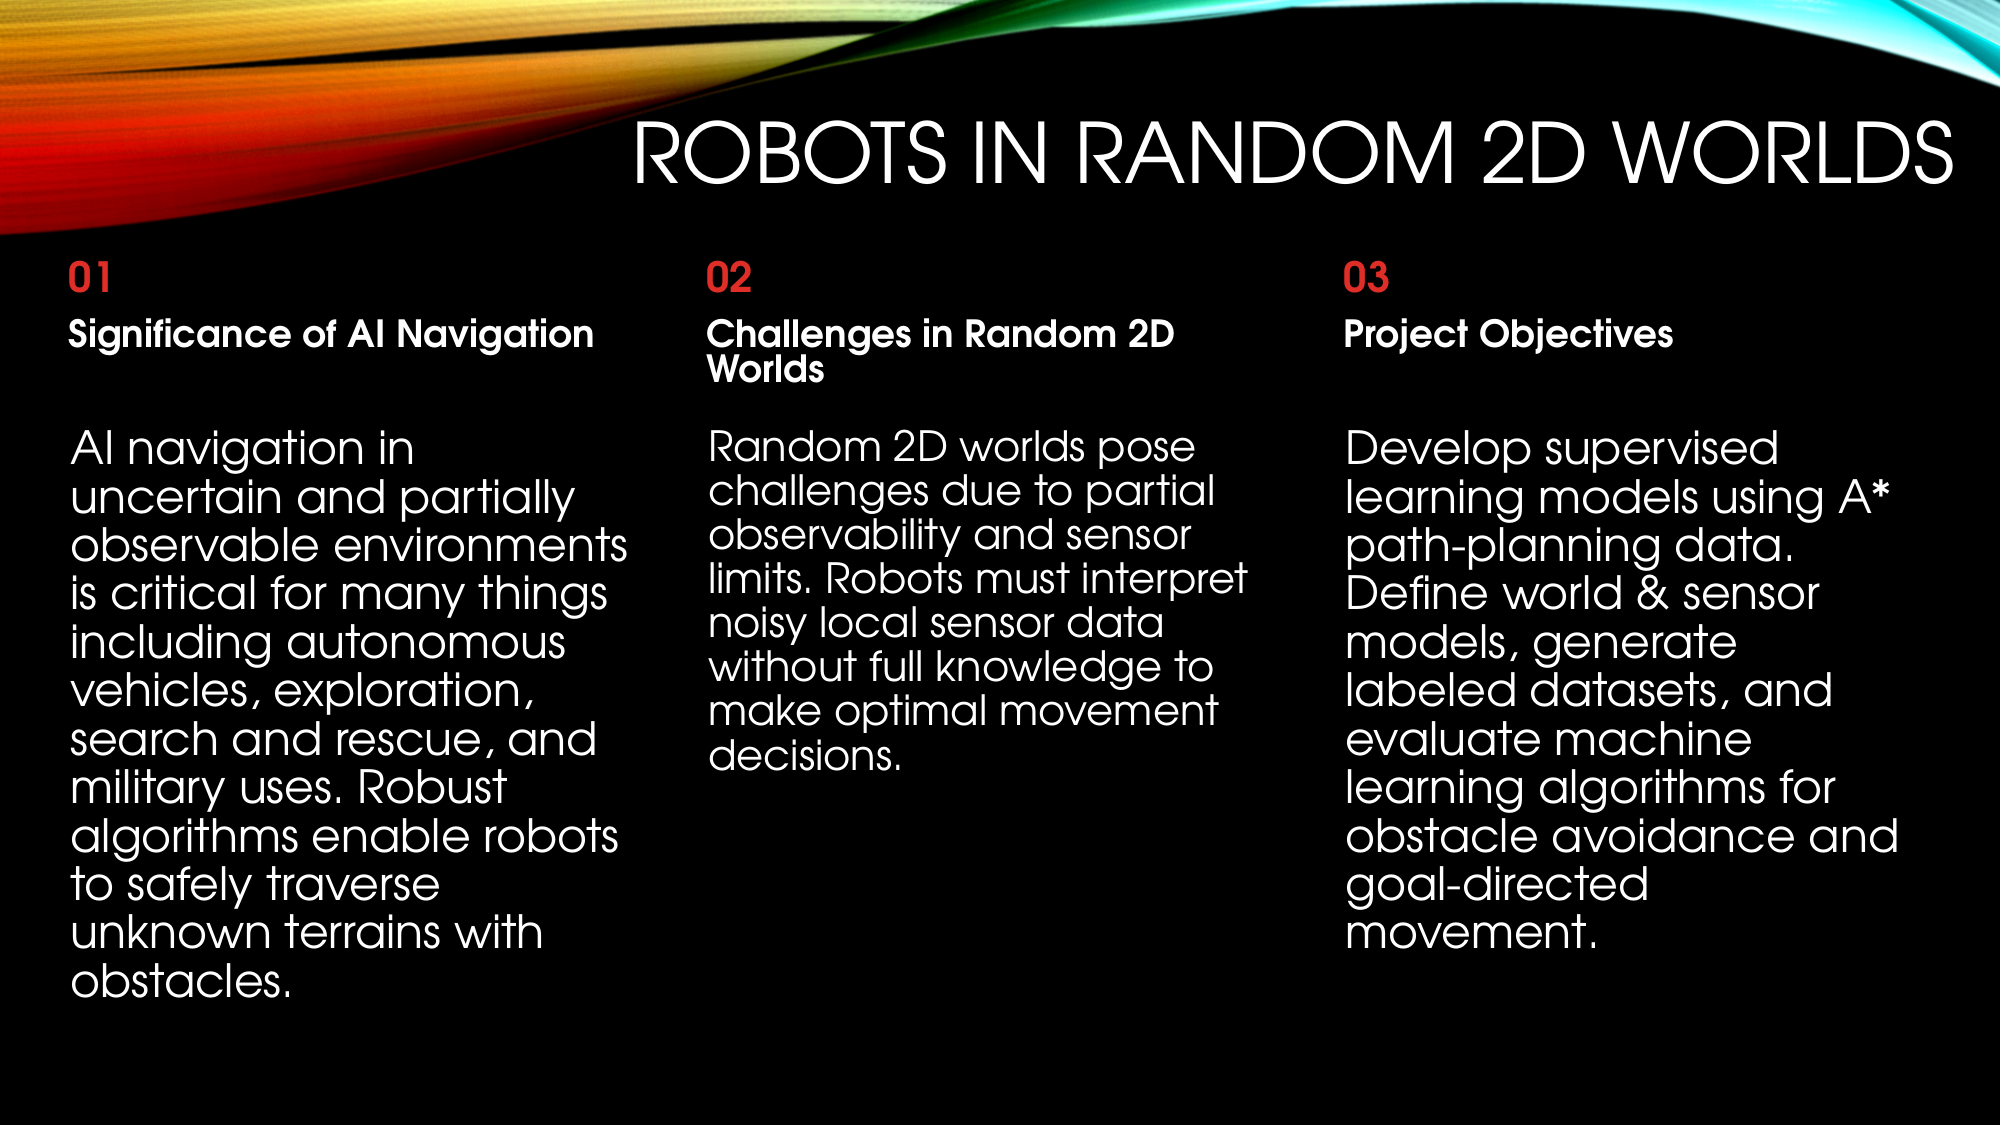

# Robots in Random 2D Worlds
01
02
03
Significance of AI Navigation
Challenges in Random 2D Worlds
Project Objectives
AI navigation in uncertain and partially observable environments is critical for many things including autonomous vehicles, exploration, search and rescue, and military uses. Robust algorithms enable robots to safely traverse unknown terrains with obstacles.
Random 2D worlds pose challenges due to partial observability and sensor limits. Robots must interpret noisy local sensor data without full knowledge to make optimal movement decisions.
Develop supervised learning models using A* path-planning data. Define world & sensor models, generate labeled datasets, and evaluate machine learning algorithms for obstacle avoidance and goal-directed movement.